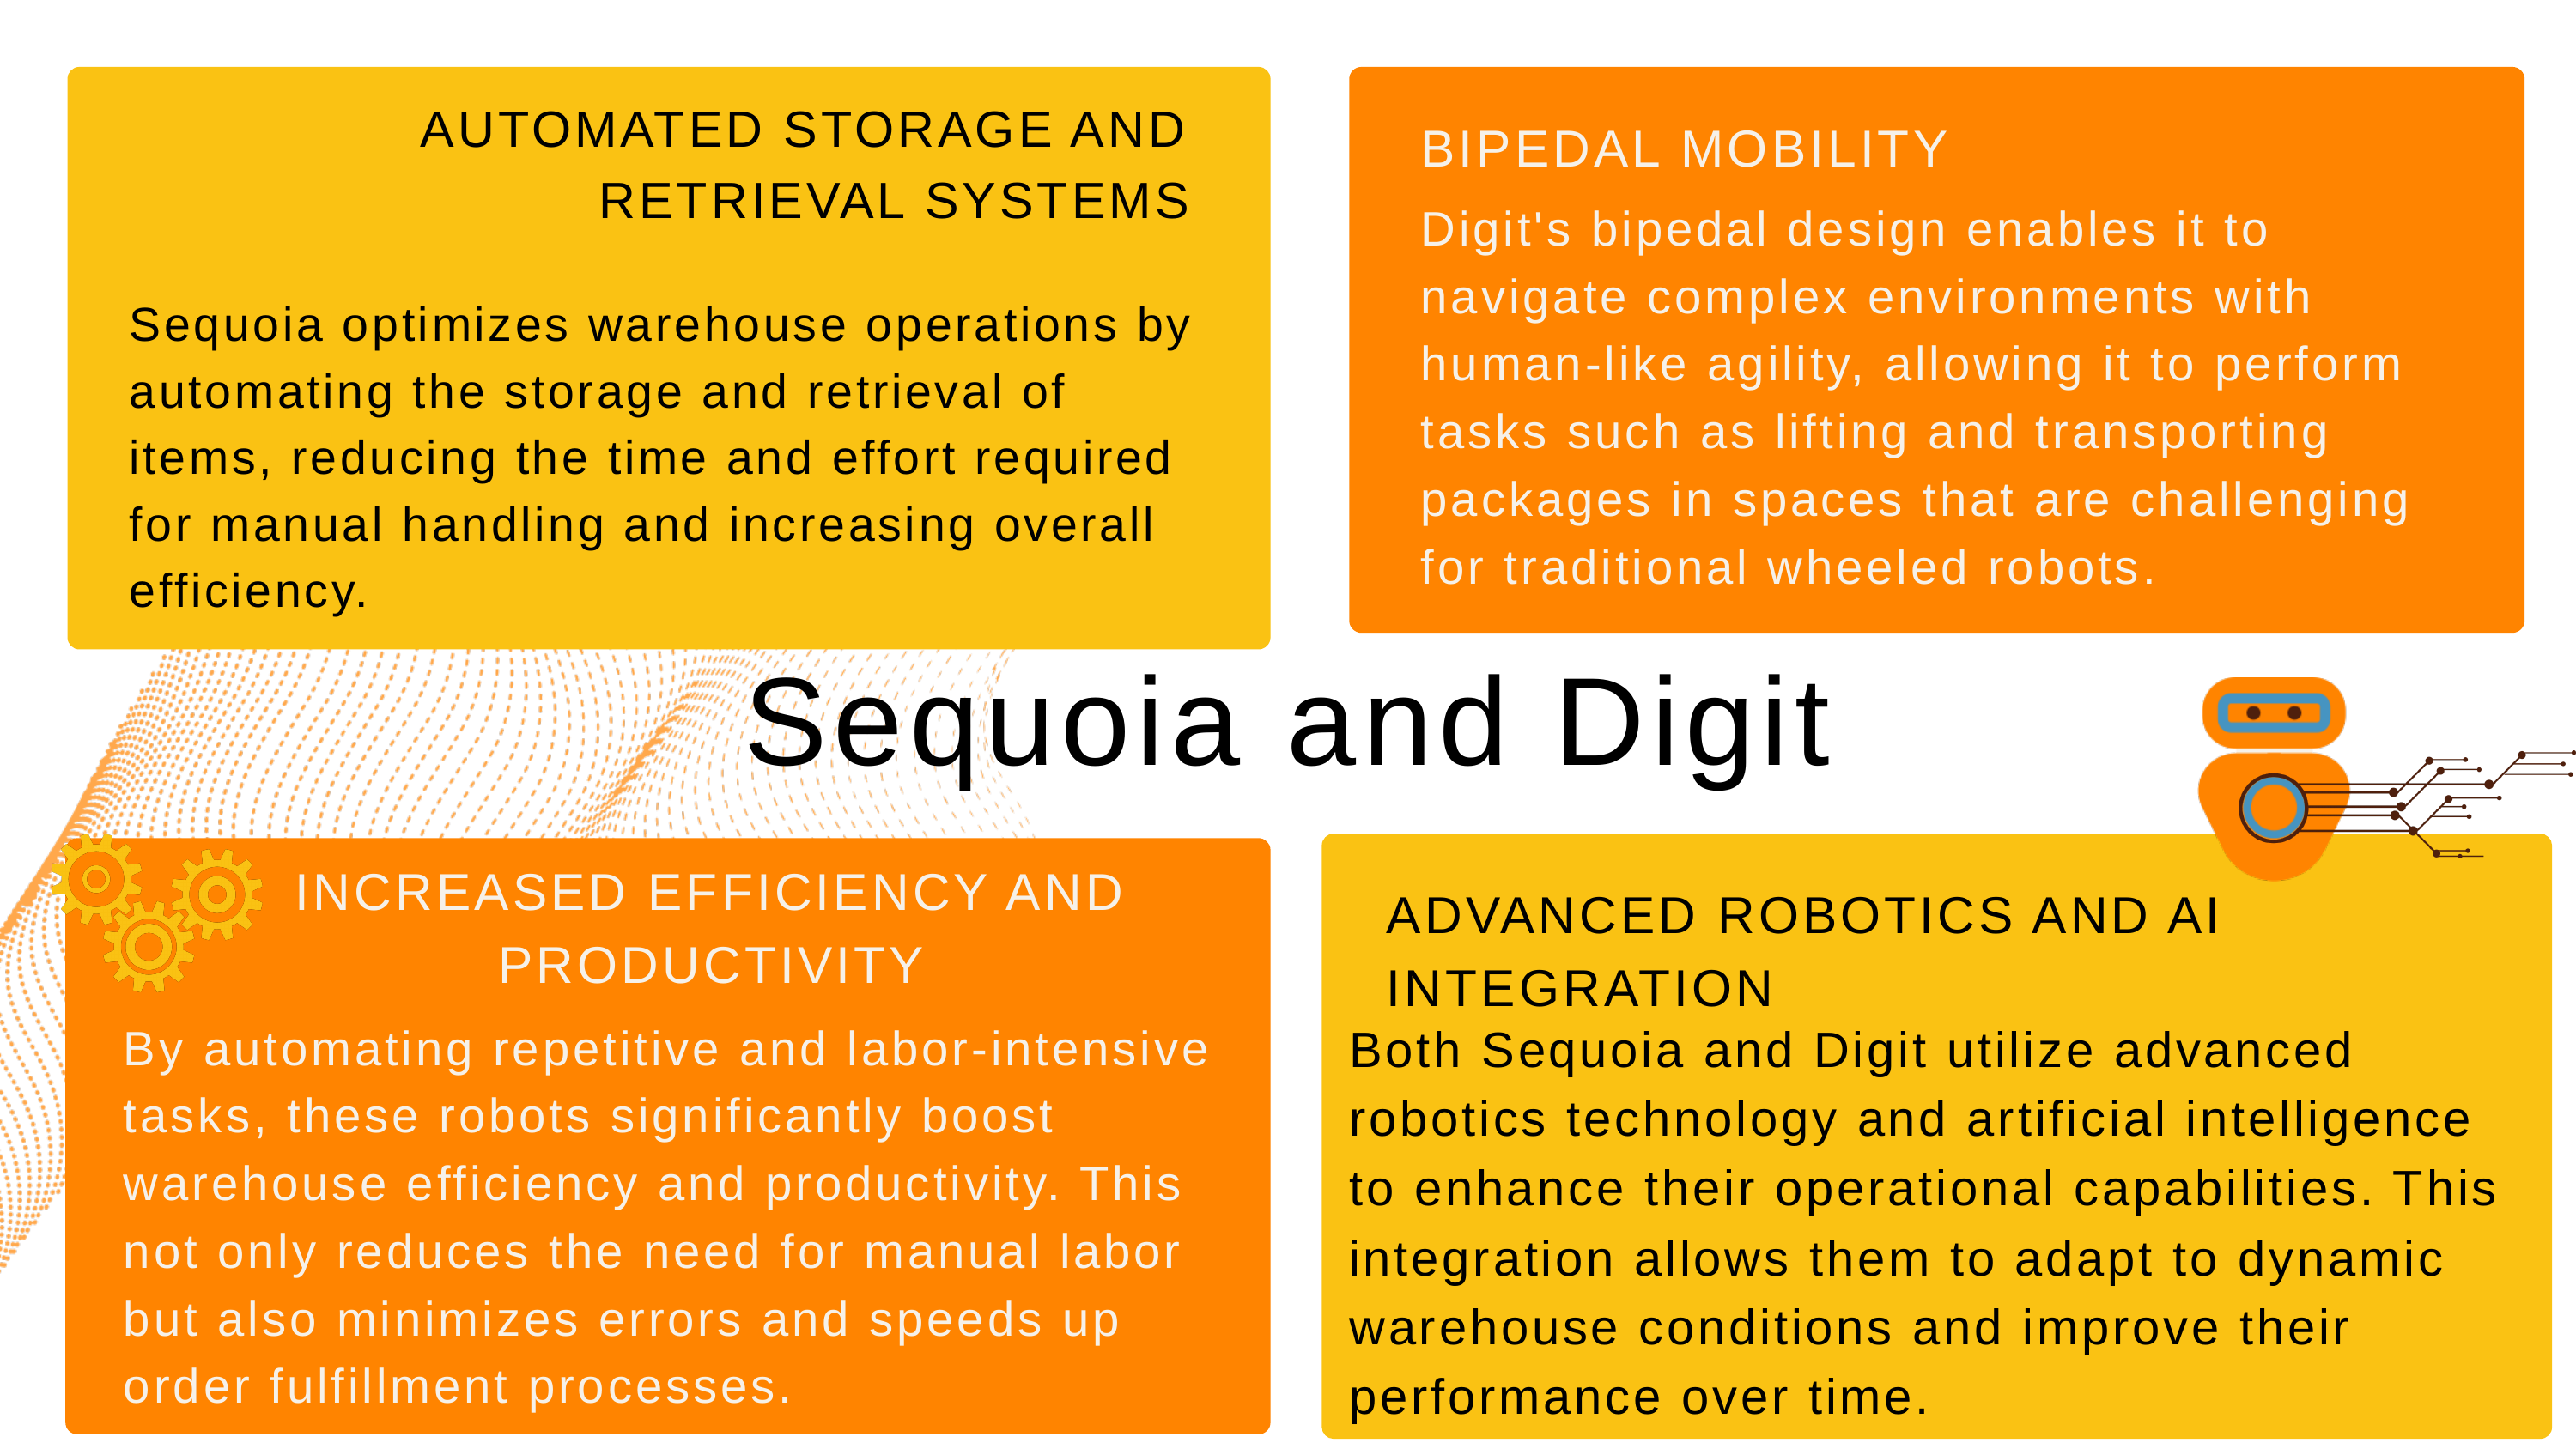

AUTOMATED STORAGE AND RETRIEVAL SYSTEMS
BIPEDAL MOBILITY
Digit's bipedal design enables it to navigate complex environments with human-like agility, allowing it to perform tasks such as lifting and transporting packages in spaces that are challenging for traditional wheeled robots.

Sequoia optimizes warehouse operations by automating the storage and retrieval of items, reducing the time and effort required for manual handling and increasing overall efficiency.

Sequoia and Digit

INCREASED EFFICIENCY AND PRODUCTIVITY
ADVANCED ROBOTICS AND AI INTEGRATION
By automating repetitive and labor-intensive tasks, these robots significantly boost warehouse efficiency and productivity. This not only reduces the need for manual labor but also minimizes errors and speeds up order fulfillment processes.
Both Sequoia and Digit utilize advanced robotics technology and artificial intelligence to enhance their operational capabilities. This integration allows them to adapt to dynamic warehouse conditions and improve their performance over time.